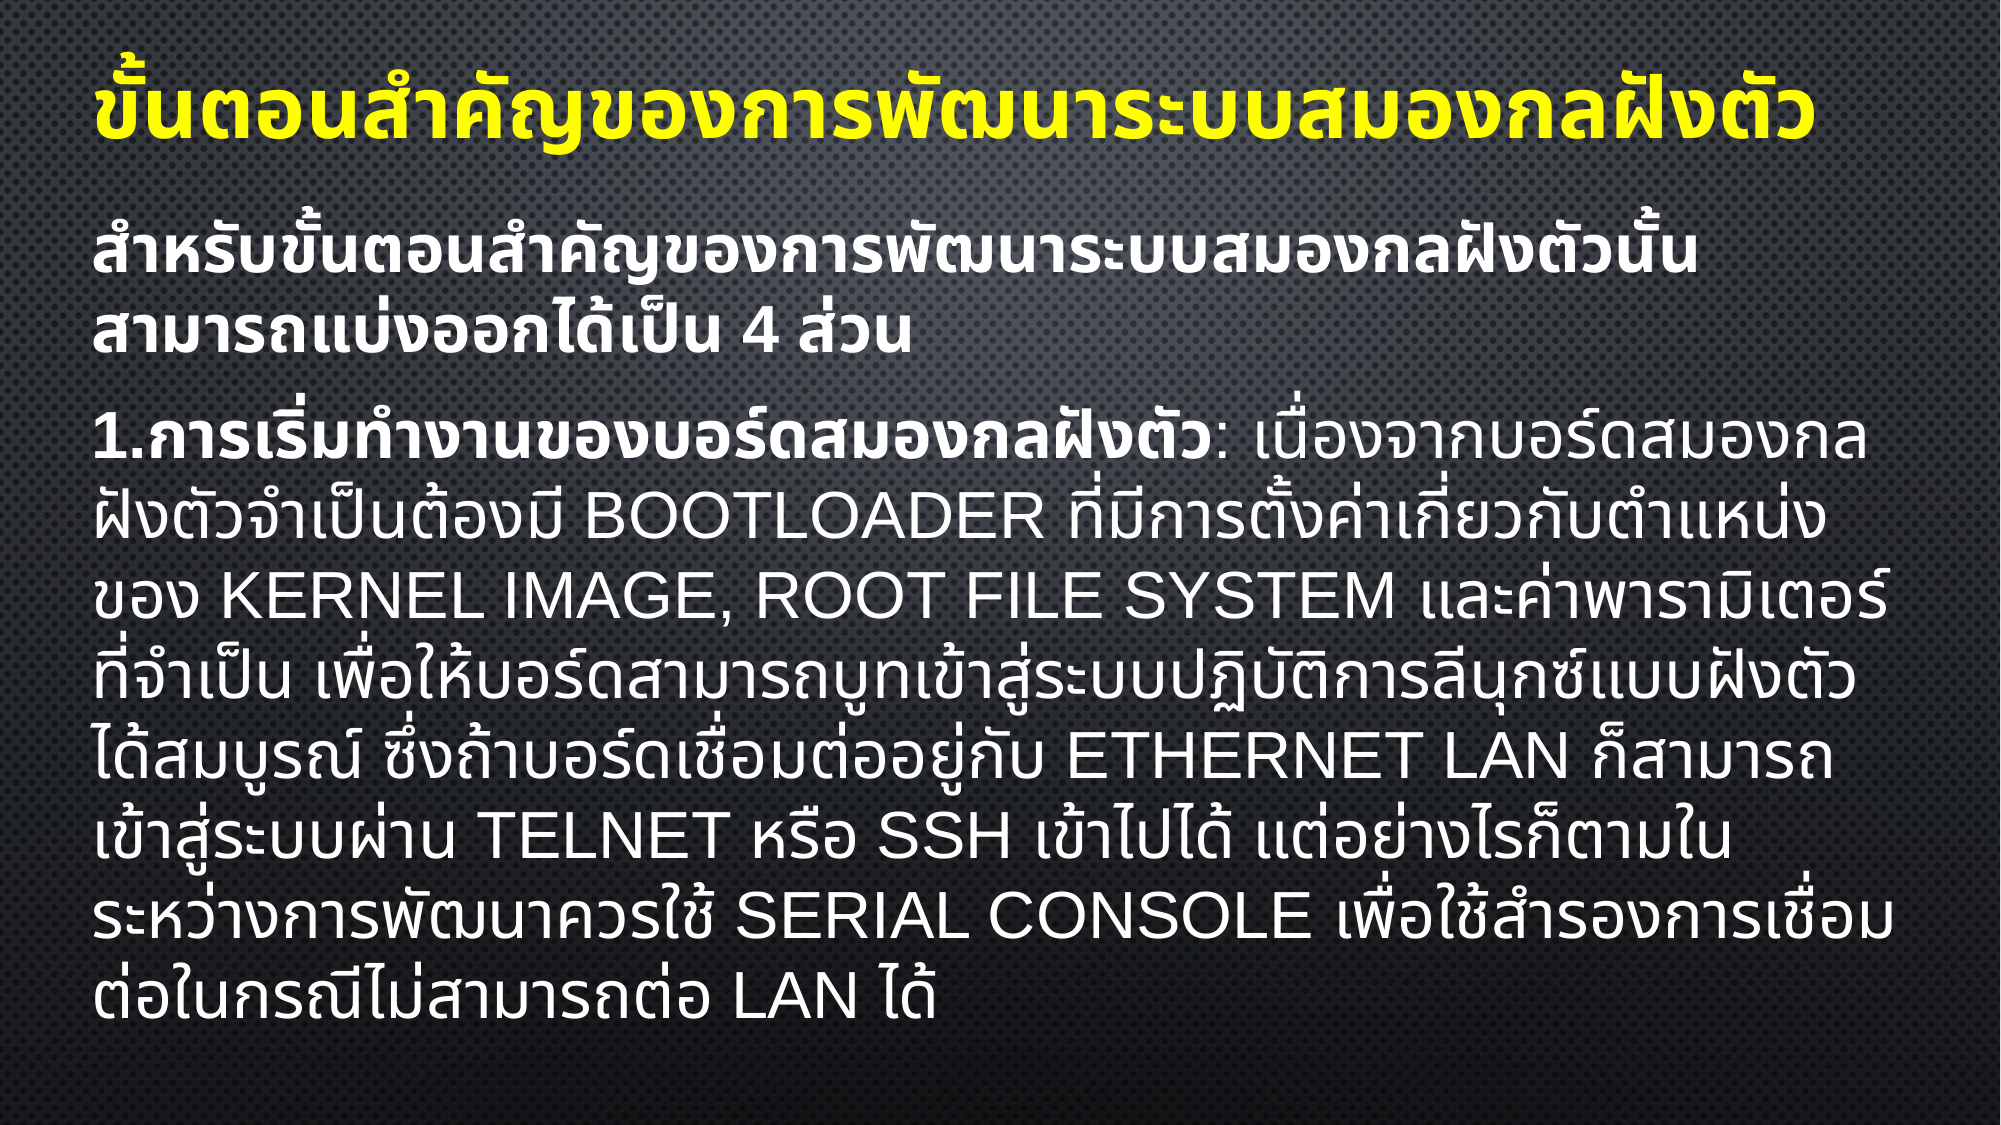

# ขั้นตอนสำคัญของการพัฒนาระบบสมองกลฝังตัว
สำหรับขั้นตอนสำคัญของการพัฒนาระบบสมองกลฝังตัวนั้น สามารถแบ่งออกได้เป็น 4 ส่วน
1.การเริ่มทำงานของบอร์ดสมองกลฝังตัว: เนื่องจากบอร์ดสมองกลฝังตัวจำเป็นต้องมี bootloader ที่มีการตั้งค่าเกี่ยวกับตำแหน่งของ Kernel Image, root file system และค่าพารามิเตอร์ที่จำเป็น เพื่อให้บอร์ดสามารถบูทเข้าสู่ระบบปฏิบัติการลีนุกซ์แบบฝังตัวได้สมบูรณ์ ซึ่งถ้าบอร์ดเชื่อมต่ออยู่กับ Ethernet LAN ก็สามารถเข้าสู่ระบบผ่าน telnet หรือ ssh เข้าไปได้ แต่อย่างไรก็ตามในระหว่างการพัฒนาควรใช้ serial console เพื่อใช้สำรองการเชื่อมต่อในกรณีไม่สามารถต่อ LAN ได้